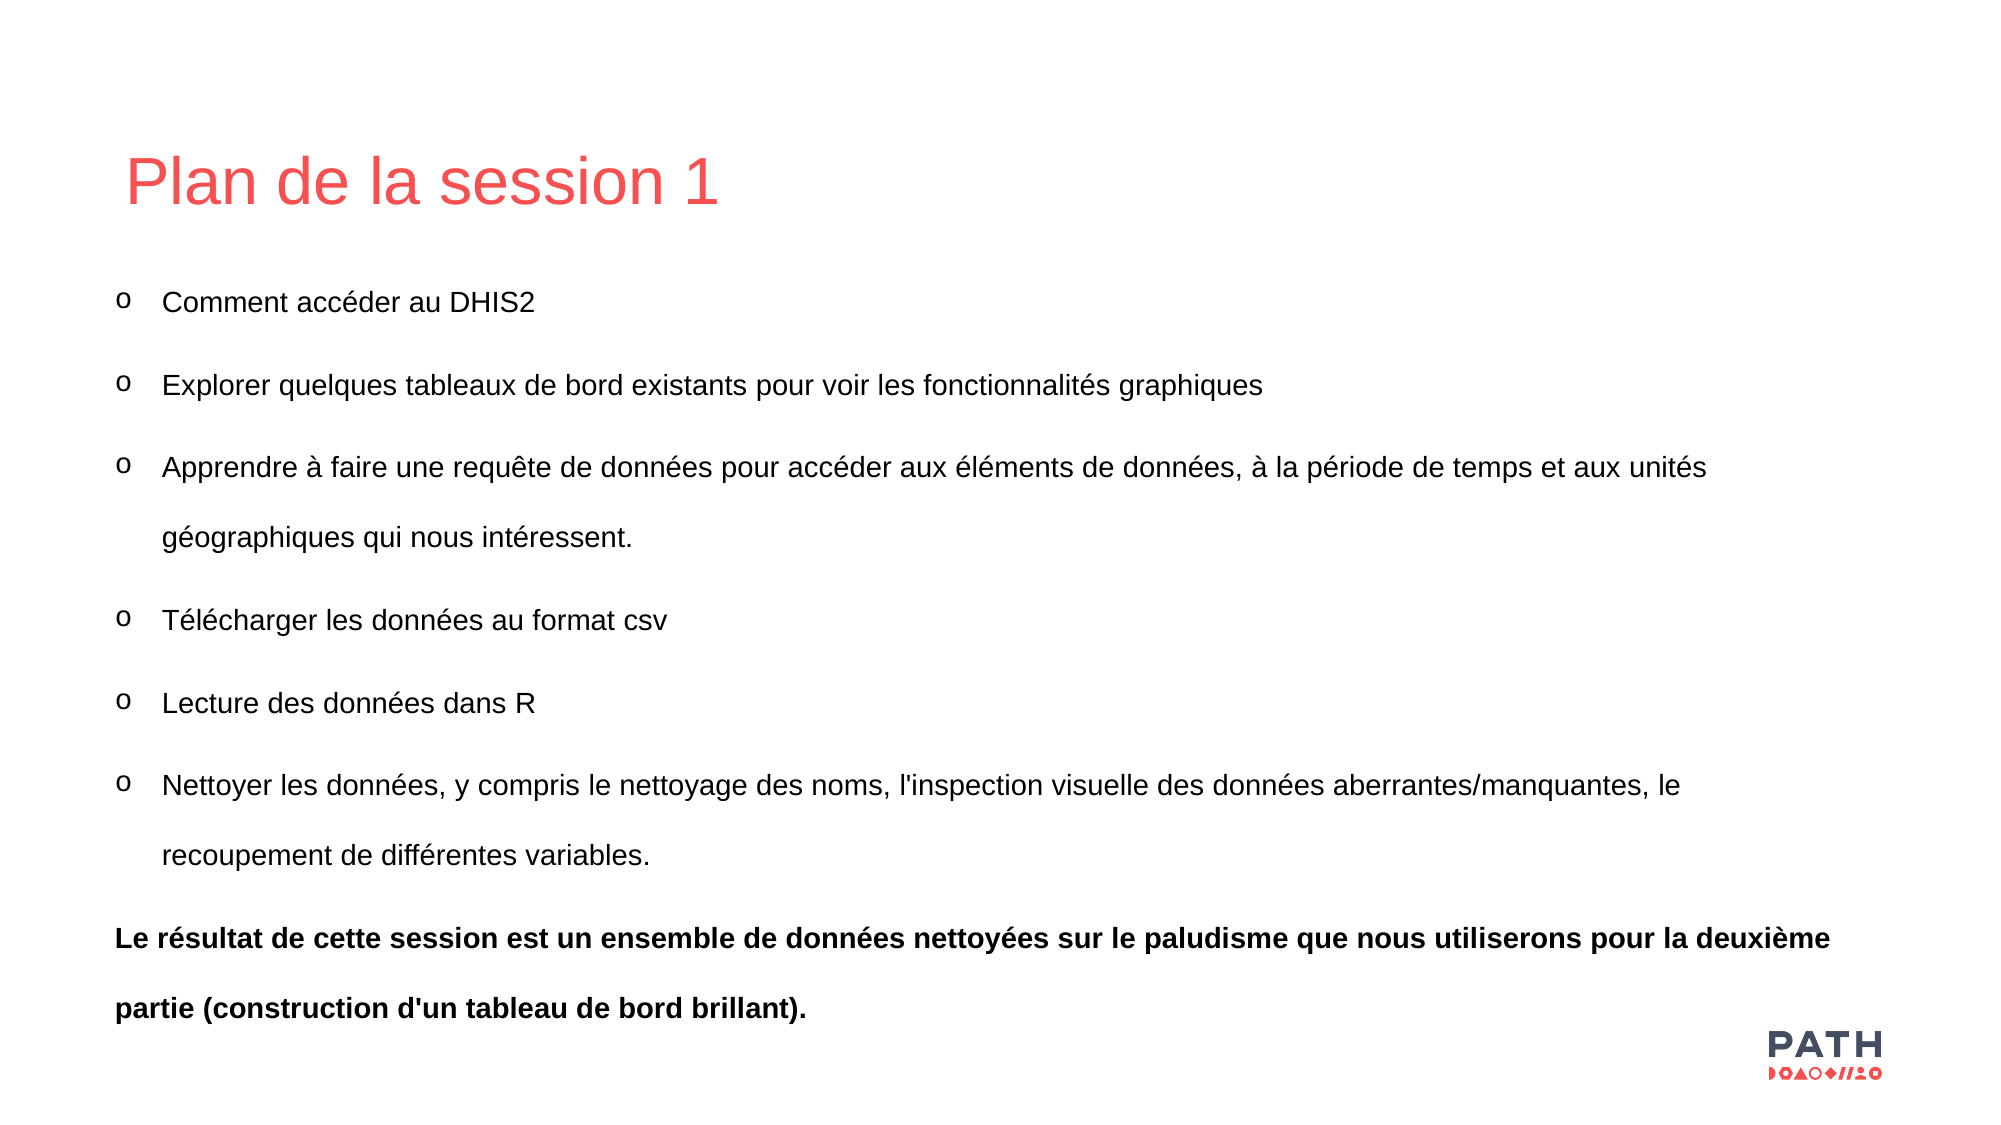

Plan de la session 1
Comment accéder au DHIS2
Explorer quelques tableaux de bord existants pour voir les fonctionnalités graphiques
Apprendre à faire une requête de données pour accéder aux éléments de données, à la période de temps et aux unités géographiques qui nous intéressent.
Télécharger les données au format csv
Lecture des données dans R
Nettoyer les données, y compris le nettoyage des noms, l'inspection visuelle des données aberrantes/manquantes, le recoupement de différentes variables.
Le résultat de cette session est un ensemble de données nettoyées sur le paludisme que nous utiliserons pour la deuxième partie (construction d'un tableau de bord brillant).